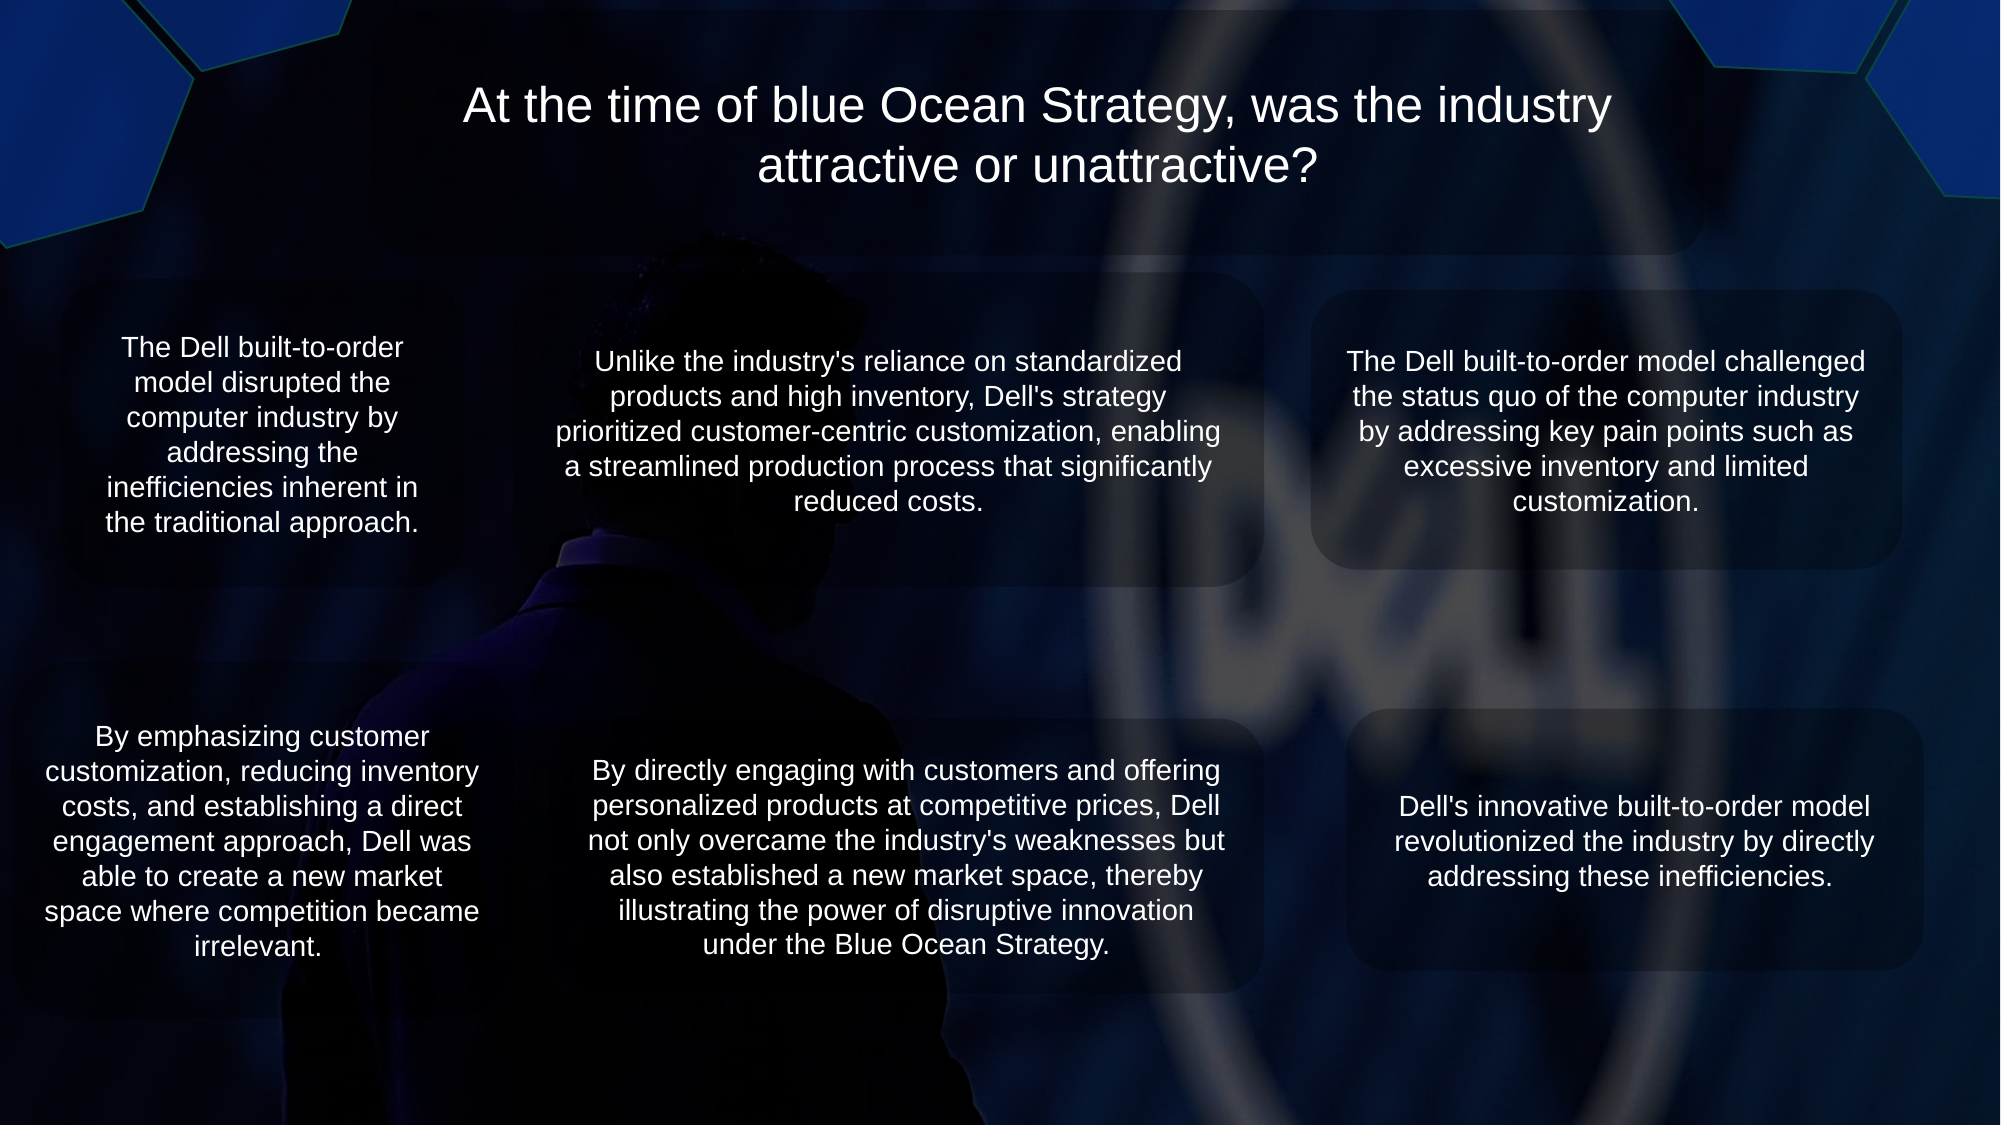

At the time of blue Ocean Strategy, was the industry attractive or unattractive?
Unlike the industry's reliance on standardized products and high inventory, Dell's strategy prioritized customer-centric customization, enabling a streamlined production process that significantly reduced costs.
The Dell built-to-order model disrupted the computer industry by addressing the inefficiencies inherent in the traditional approach.
The Dell built-to-order model challenged the status quo of the computer industry by addressing key pain points such as excessive inventory and limited customization.
By emphasizing customer customization, reducing inventory costs, and establishing a direct engagement approach, Dell was able to create a new market space where competition became irrelevant.
Dell's innovative built-to-order model revolutionized the industry by directly addressing these inefficiencies.
By directly engaging with customers and offering personalized products at competitive prices, Dell not only overcame the industry's weaknesses but also established a new market space, thereby illustrating the power of disruptive innovation under the Blue Ocean Strategy.